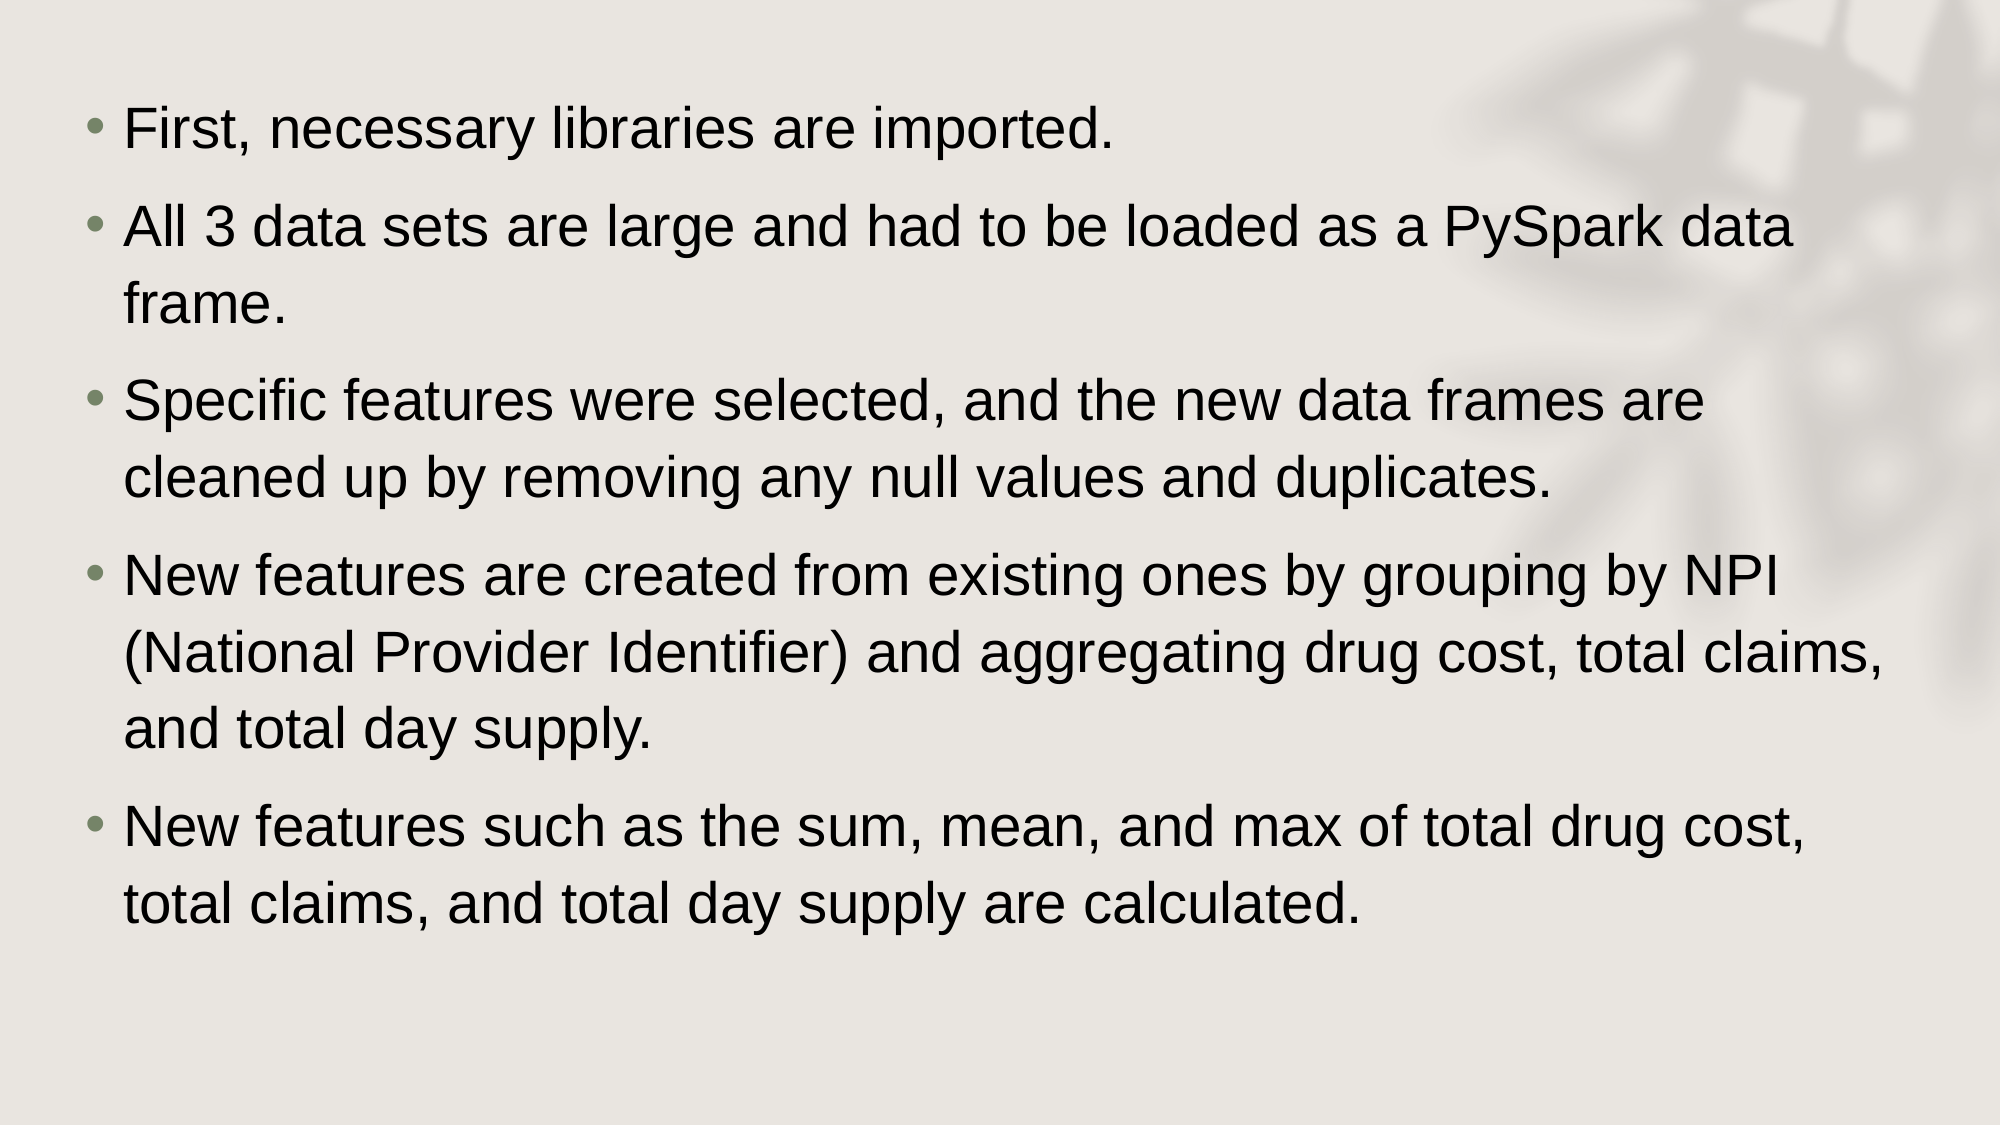

First, necessary libraries are imported.
All 3 data sets are large and had to be loaded as a PySpark data frame.
Specific features were selected, and the new data frames are cleaned up by removing any null values and duplicates.
New features are created from existing ones by grouping by NPI (National Provider Identifier) and aggregating drug cost, total claims, and total day supply.
New features such as the sum, mean, and max of total drug cost, total claims, and total day supply are calculated.